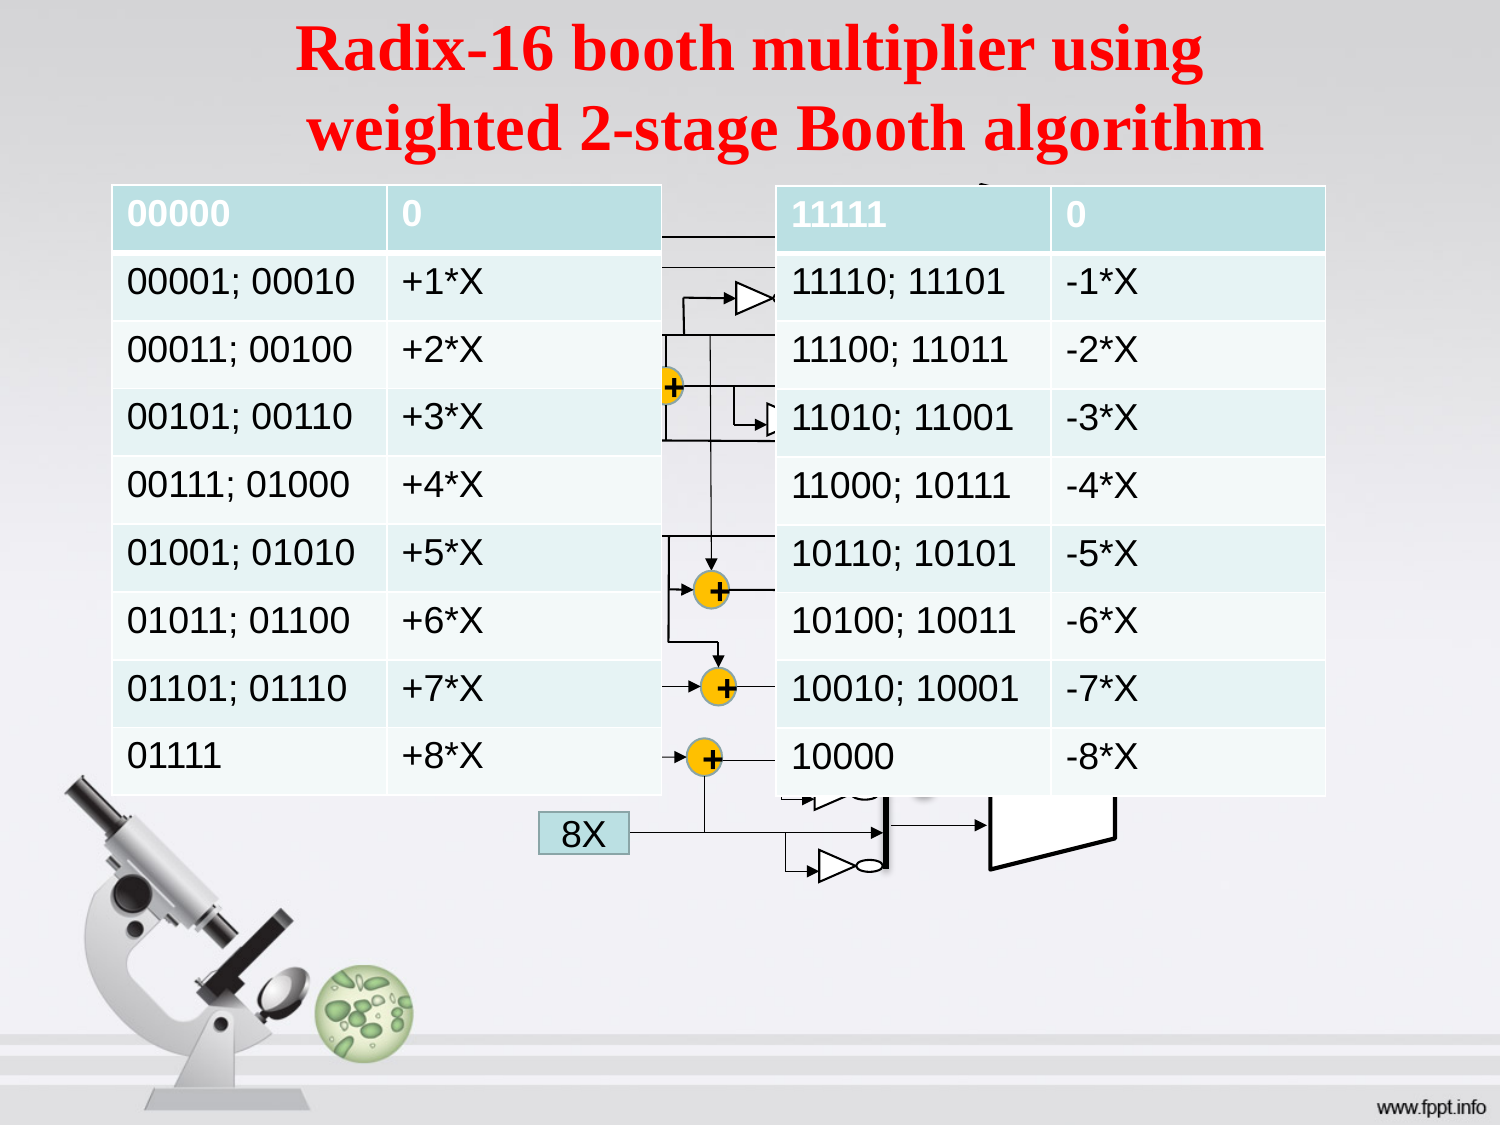

# Radix-16 booth multiplier using weighted 2-stage Booth algorithm
| 00000 | 0 |
| --- | --- |
| 00001; 00010 | +1\*X |
| 00011; 00100 | +2\*X |
| 00101; 00110 | +3\*X |
| 00111; 01000 | +4\*X |
| 01001; 01010 | +5\*X |
| 01011; 01100 | +6\*X |
| 01101; 01110 | +7\*X |
| 01111 | +8\*X |
PP

PP

0
X
+
2X
4X
+
+
+
8X

| 11111 | 0 |
| --- | --- |
| 11110; 11101 | -1\*X |
| 11100; 11011 | -2\*X |
| 11010; 11001 | -3\*X |
| 11000; 10111 | -4\*X |
| 10110; 10101 | -5\*X |
| 10100; 10011 | -6\*X |
| 10010; 10001 | -7\*X |
| 10000 | -8\*X |